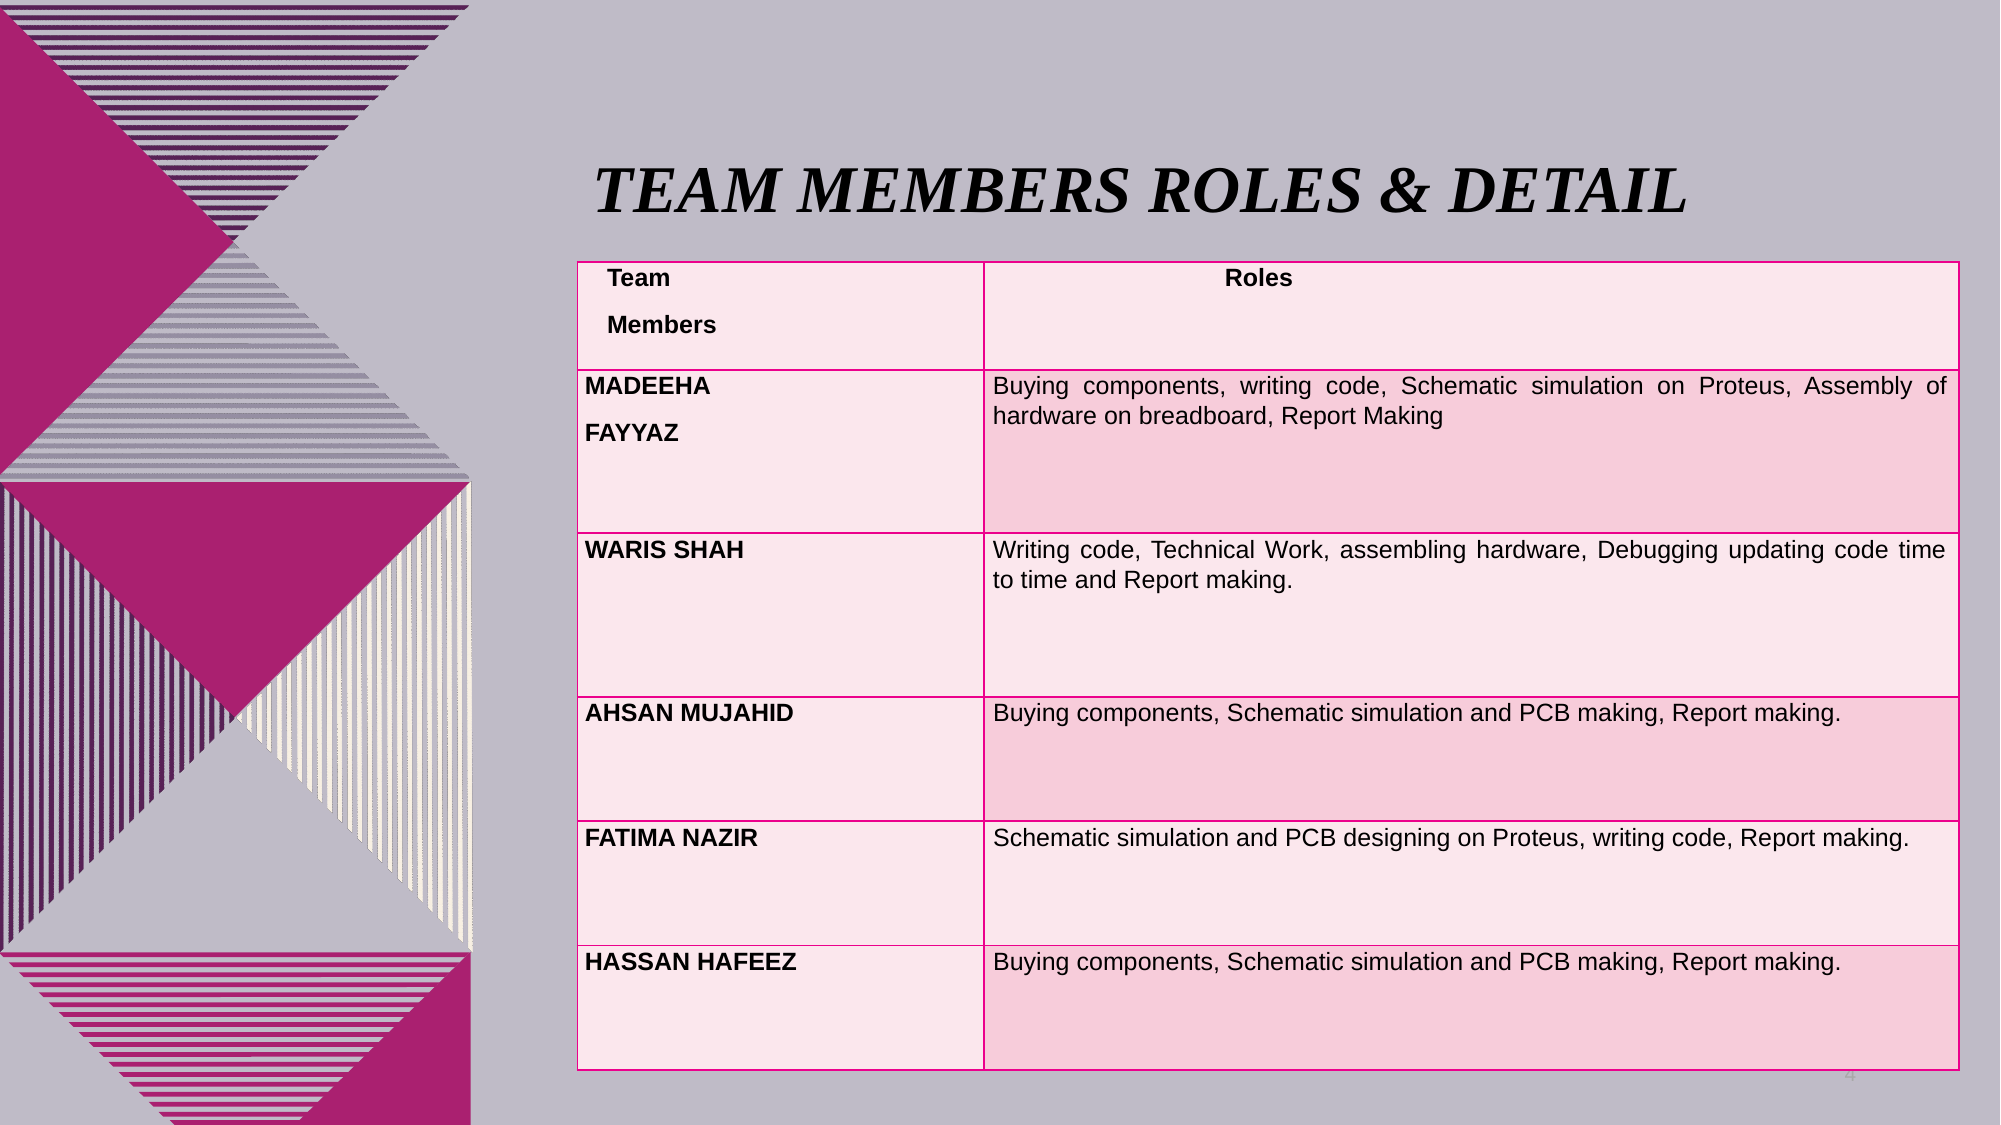

# TEAM MEMBERS ROLES & DETAIL
| Team Members | Roles |
| --- | --- |
| MADEEHA FAYYAZ | Buying components, writing code, Schematic simulation on Proteus, Assembly of hardware on breadboard, Report Making |
| WARIS SHAH | Writing code, Technical Work, assembling hardware, Debugging updating code time to time and Report making. |
| AHSAN MUJAHID | Buying components, Schematic simulation and PCB making, Report making. |
| FATIMA NAZIR | Schematic simulation and PCB designing on Proteus, writing code, Report making. |
| HASSAN HAFEEZ | Buying components, Schematic simulation and PCB making, Report making. |
4